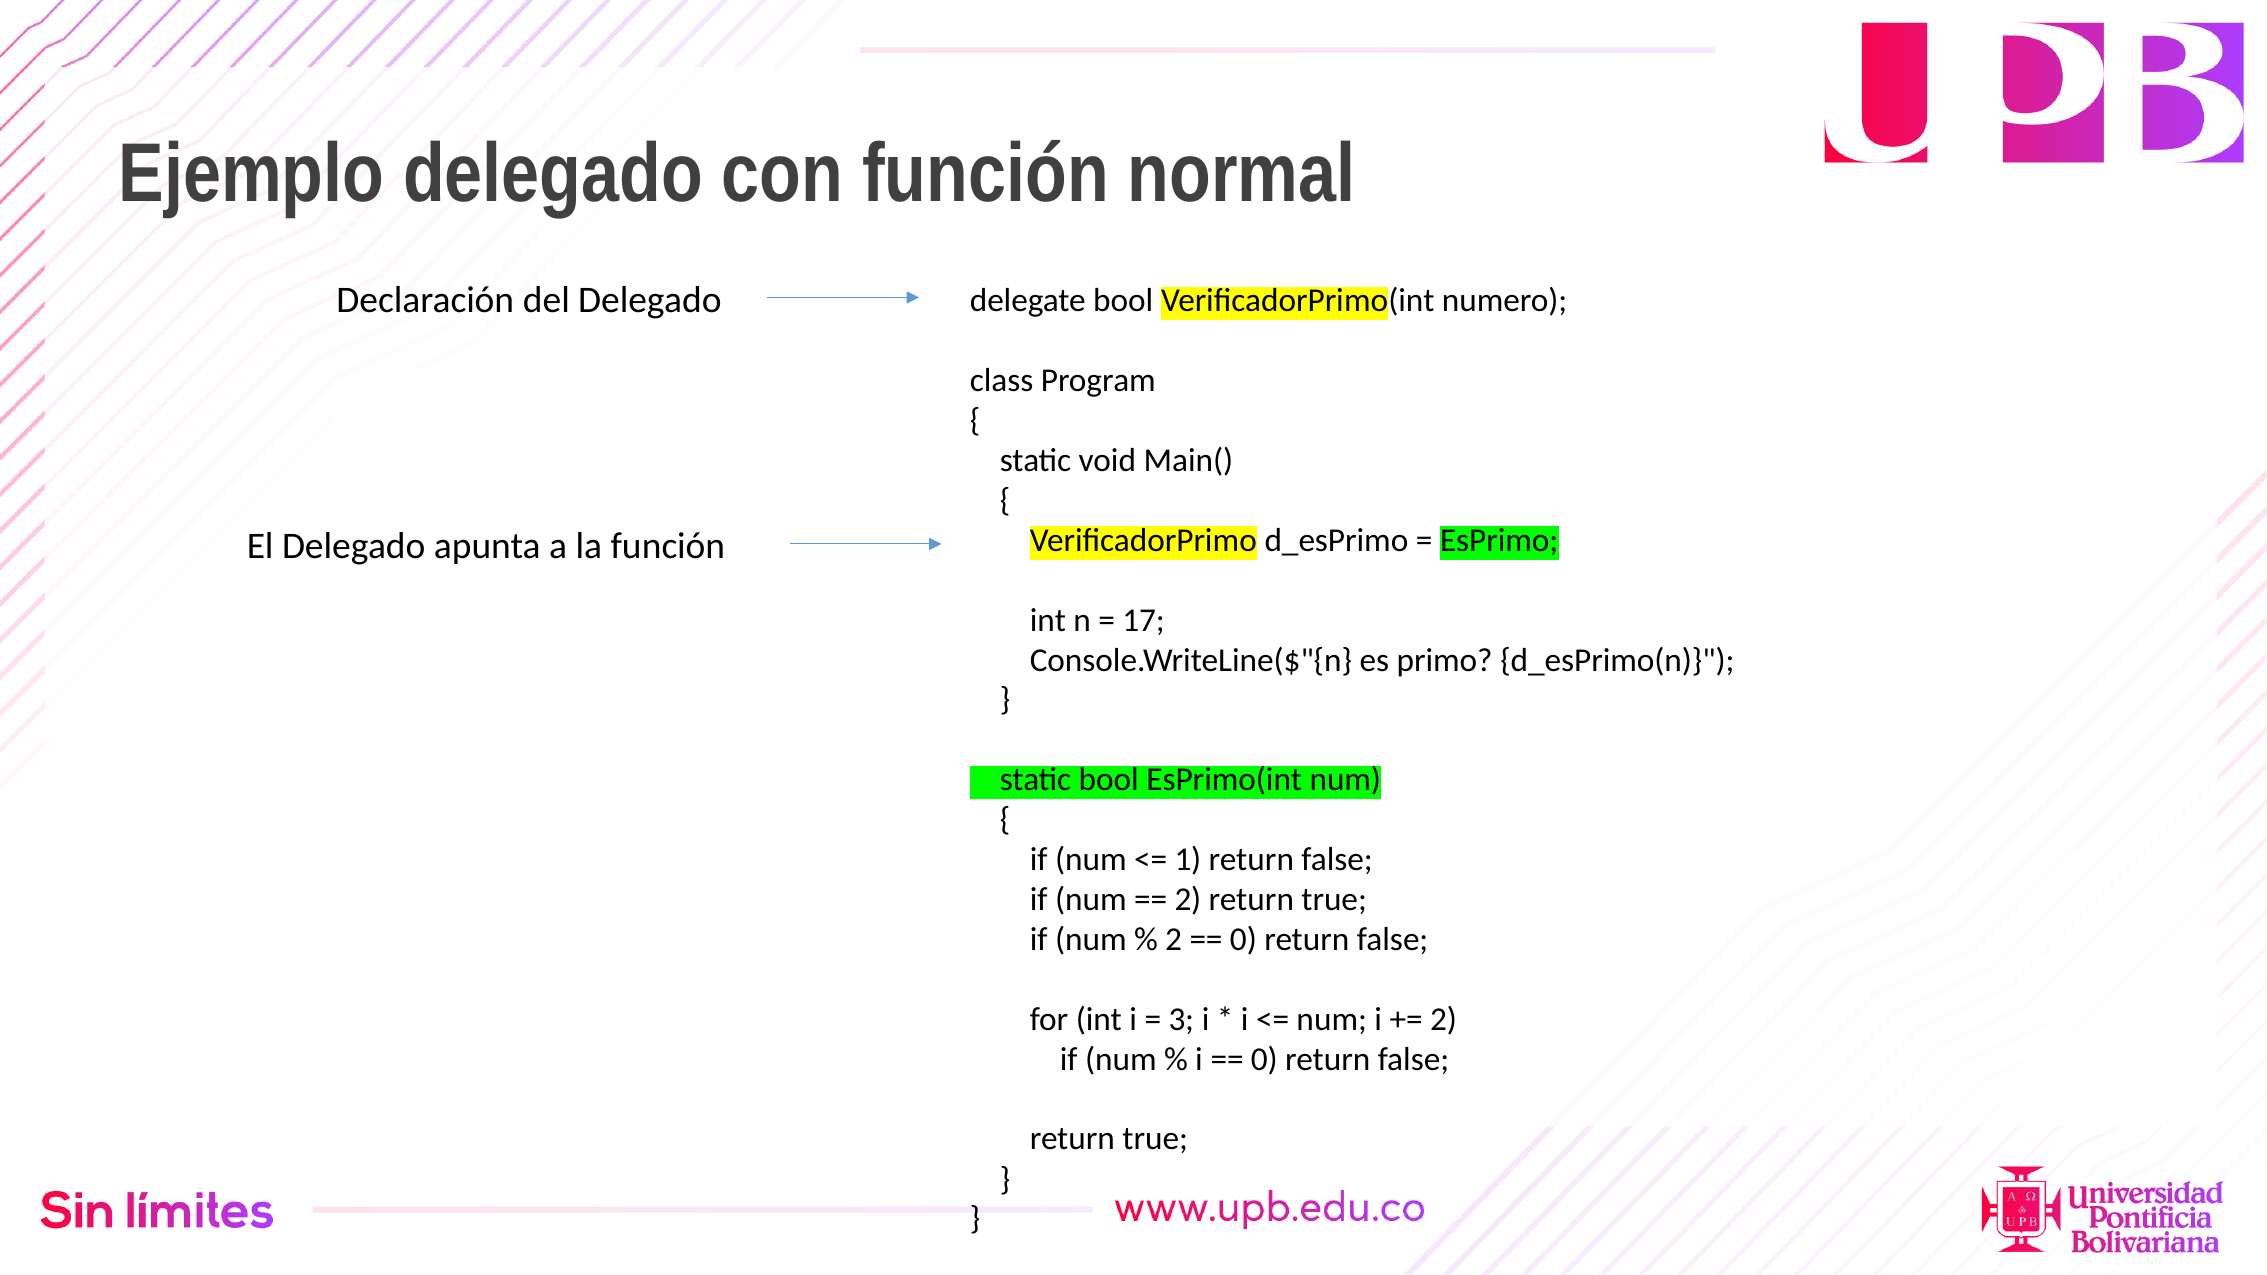

# Ejemplo delegado con función normal
Declaración del Delegado
delegate bool VerificadorPrimo(int numero);

class Program
{
    static void Main()
    {
        VerificadorPrimo d_esPrimo = EsPrimo;

        int n = 17;
        Console.WriteLine($"{n} es primo? {d_esPrimo(n)}");
    }

    static bool EsPrimo(int num)
    {
        if (num <= 1) return false;
        if (num == 2) return true;
        if (num % 2 == 0) return false;

        for (int i = 3; i * i <= num; i += 2)
            if (num % i == 0) return false;

        return true;
    }
}
El Delegado apunta a la función